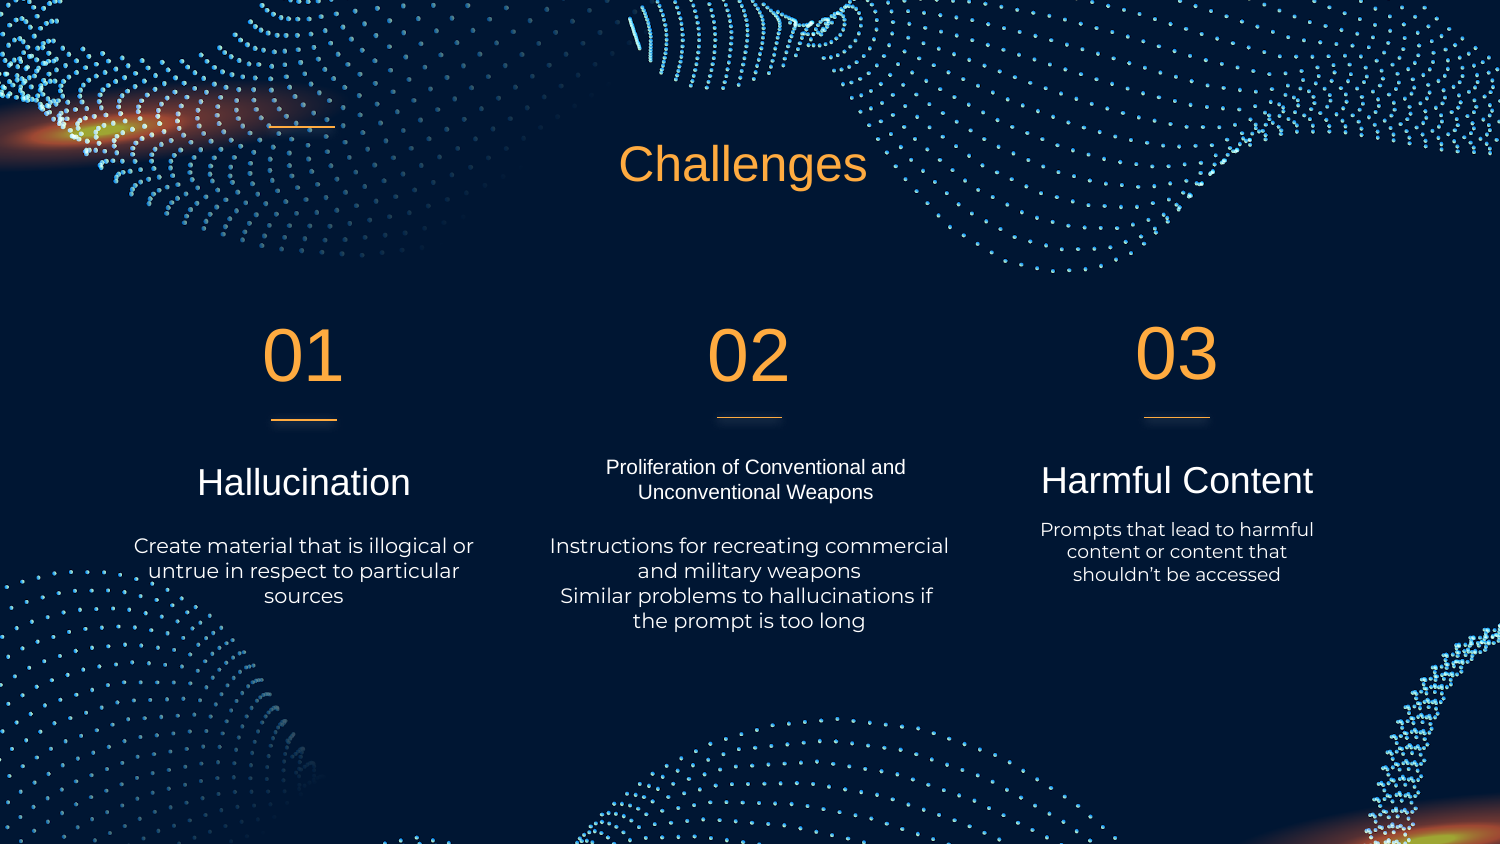

Challenges
03
01
02
Harmful Content
# Hallucination
Proliferation of Conventional and Unconventional Weapons
Prompts that lead to harmful content or content that shouldn’t be accessed
Create material that is illogical or untrue in respect to particular sources

Instructions for recreating commercial and military weapons
Similar problems to hallucinations if  the prompt is too long